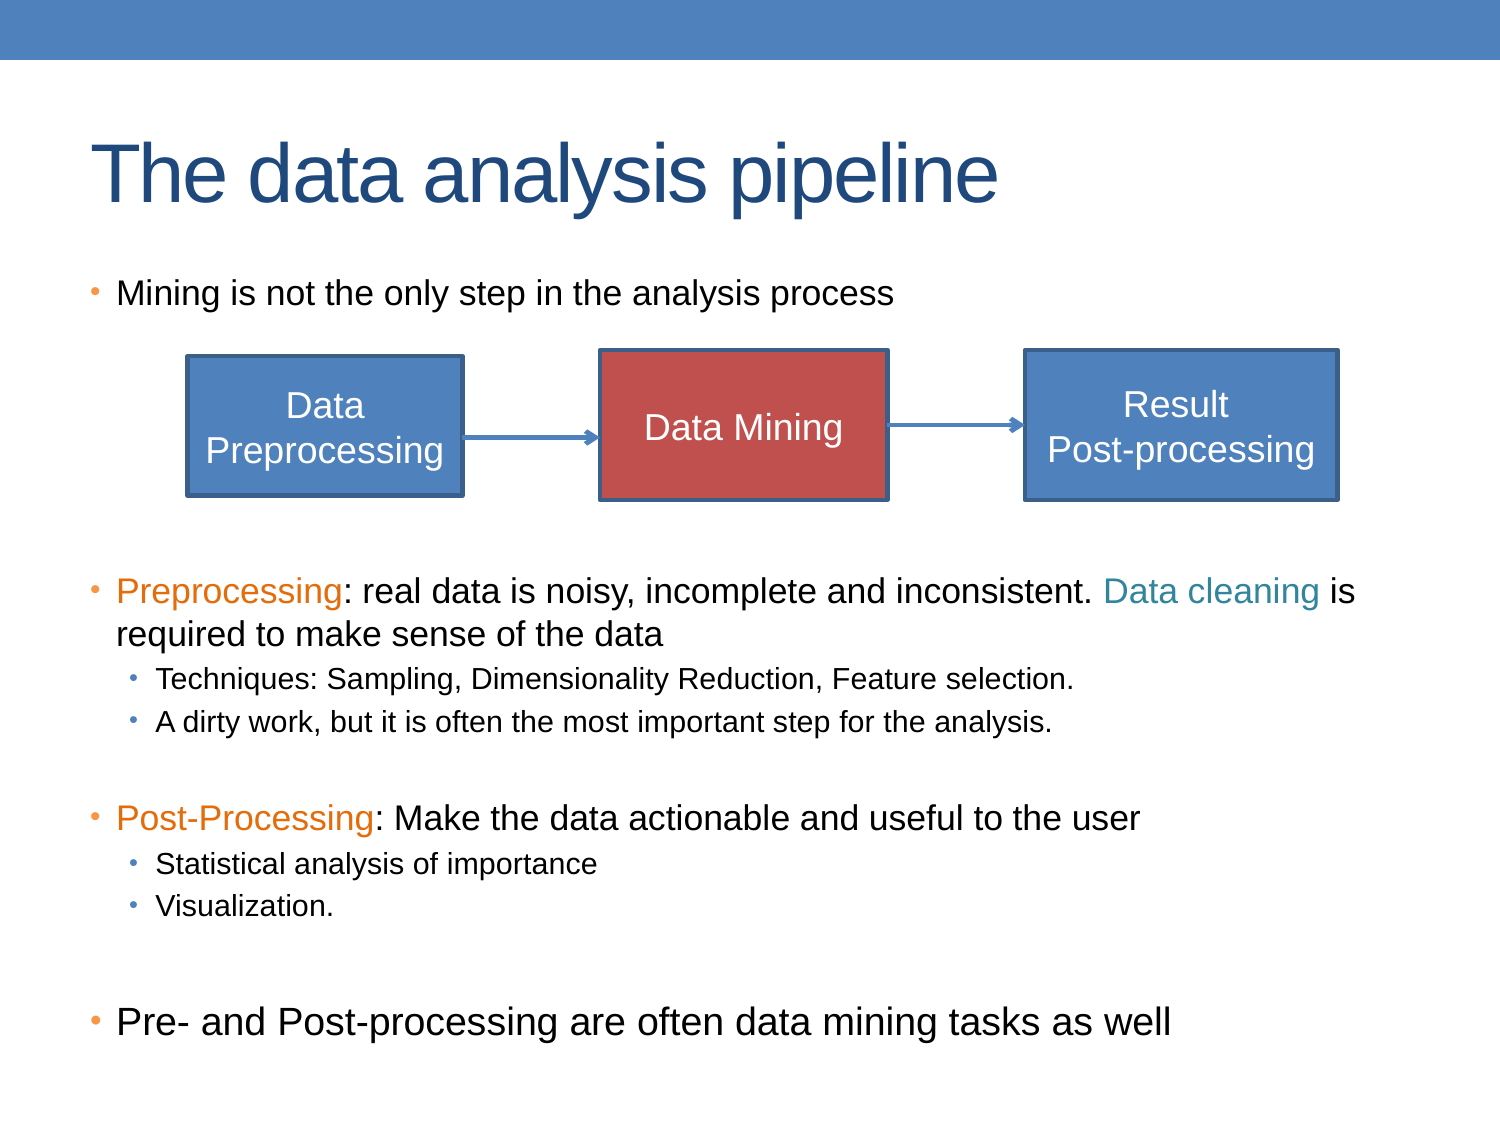

# The data analysis pipeline
Mining is not the only step in the analysis process

Preprocessing: real data is noisy, incomplete and inconsistent. Data cleaning is required to make sense of the data
Techniques: Sampling, Dimensionality Reduction, Feature selection.
A dirty work, but it is often the most important step for the analysis.

Post-Processing: Make the data actionable and useful to the user
Statistical analysis of importance
Visualization.

Pre- and Post-processing are often data mining tasks as well

Data Mining
Result
Post-processing
Data Preprocessing